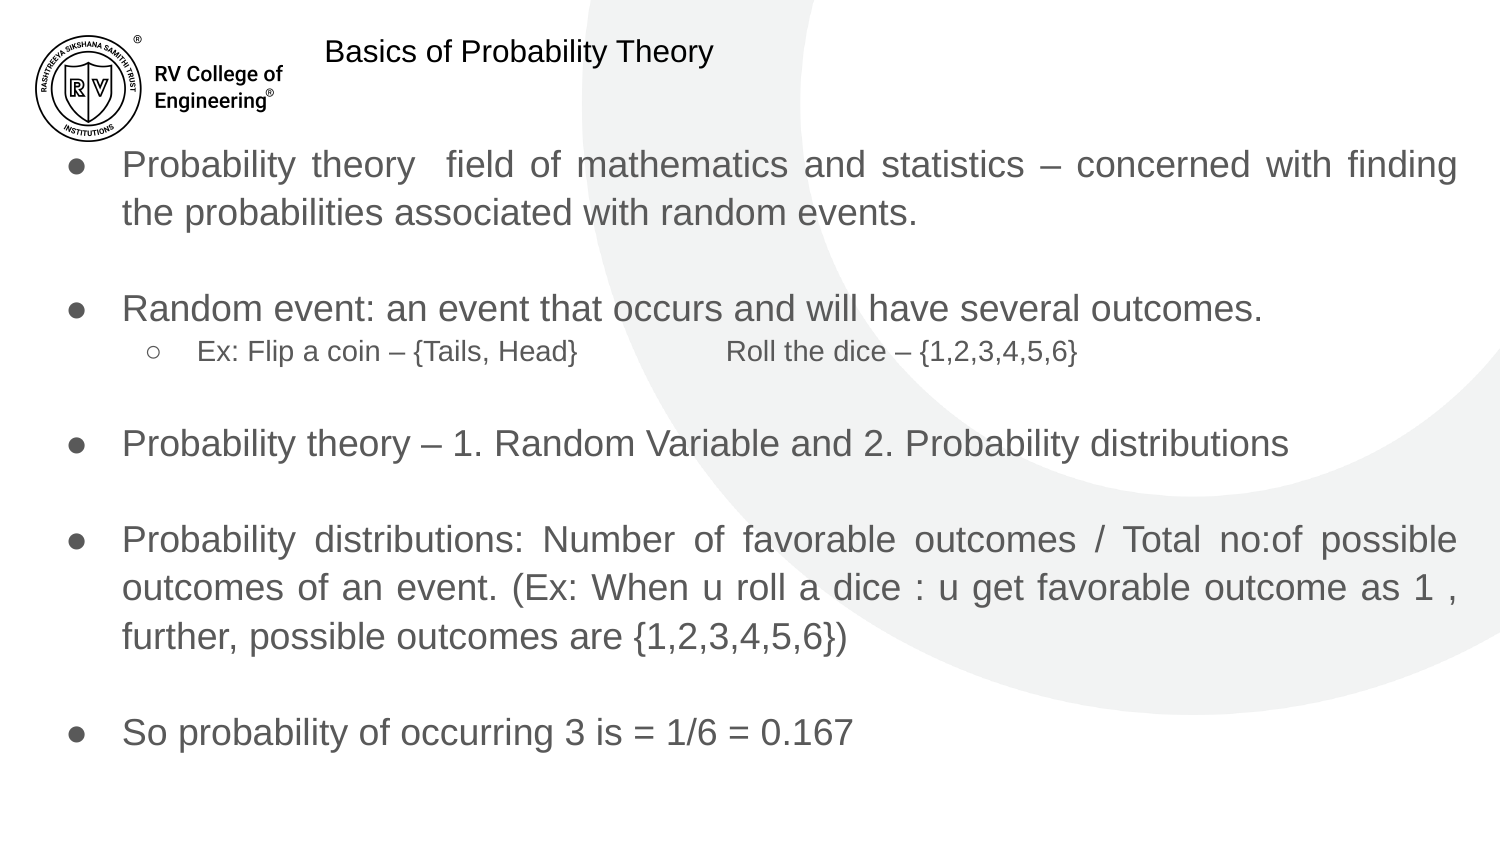

# Basics of Probability Theory
Probability theory  field of mathematics and statistics – concerned with finding the probabilities associated with random events.

Random event: an event that occurs and will have several outcomes.
Ex: Flip a coin – {Tails, Head}                  Roll the dice – {1,2,3,4,5,6}

Probability theory – 1. Random Variable and 2. Probability distributions

Probability distributions: Number of favorable outcomes / Total no:of possible outcomes of an event. (Ex: When u roll a dice : u get favorable outcome as 1 , further, possible outcomes are {1,2,3,4,5,6})

So probability of occurring 3 is = 1/6 = 0.167